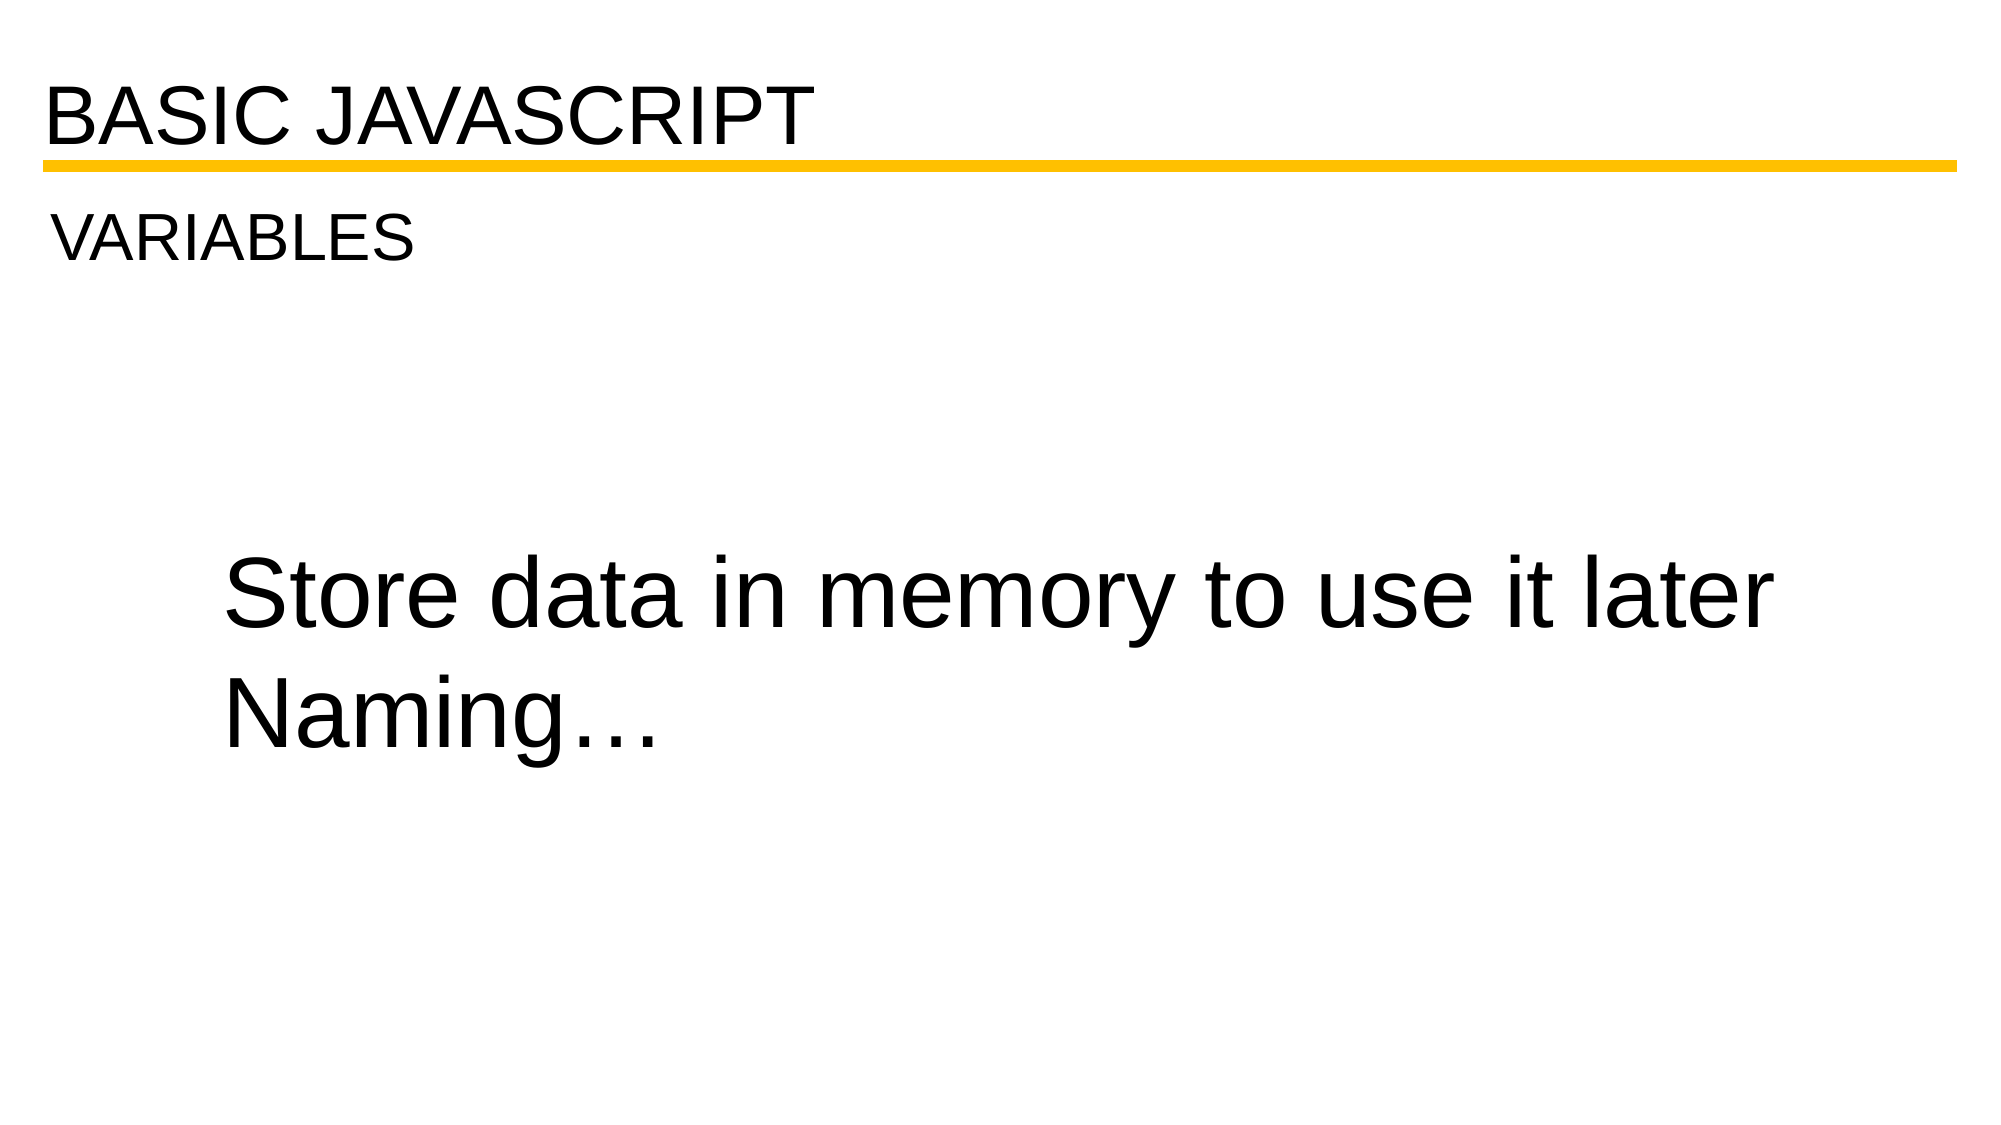

BASIC JAVASCRIPT
VARIABLES
Store data in memory to use it later
Naming…